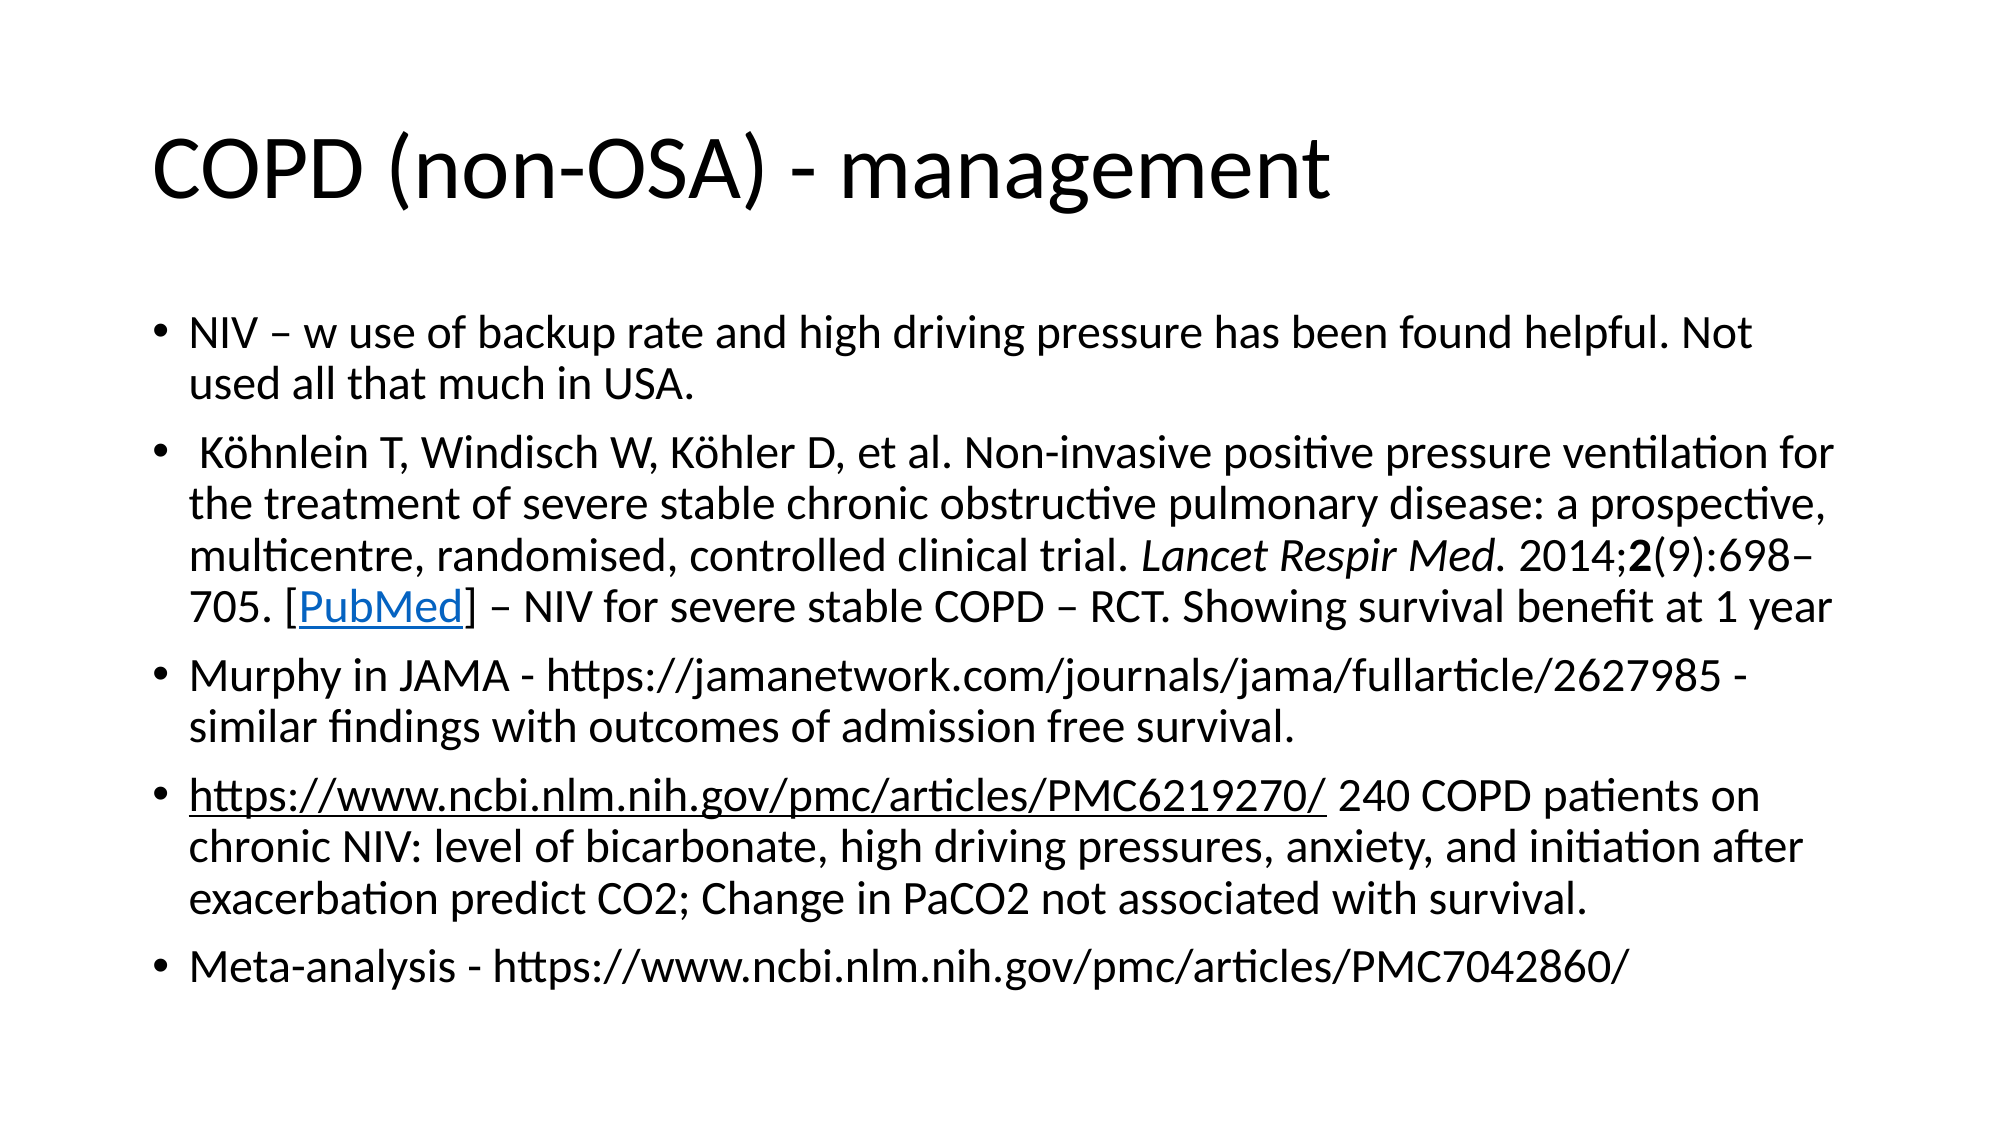

# COPD (non-OSA) - management
NIV – w use of backup rate and high driving pressure has been found helpful. Not used all that much in USA.
 Köhnlein T, Windisch W, Köhler D, et al. Non-invasive positive pressure ventilation for the treatment of severe stable chronic obstructive pulmonary disease: a prospective, multicentre, randomised, controlled clinical trial. Lancet Respir Med. 2014;2(9):698–705. [PubMed] – NIV for severe stable COPD – RCT. Showing survival benefit at 1 year
Murphy in JAMA - https://jamanetwork.com/journals/jama/fullarticle/2627985 - similar findings with outcomes of admission free survival.
https://www.ncbi.nlm.nih.gov/pmc/articles/PMC6219270/ 240 COPD patients on chronic NIV: level of bicarbonate, high driving pressures, anxiety, and initiation after exacerbation predict CO2; Change in PaCO2 not associated with survival.
Meta-analysis - https://www.ncbi.nlm.nih.gov/pmc/articles/PMC7042860/